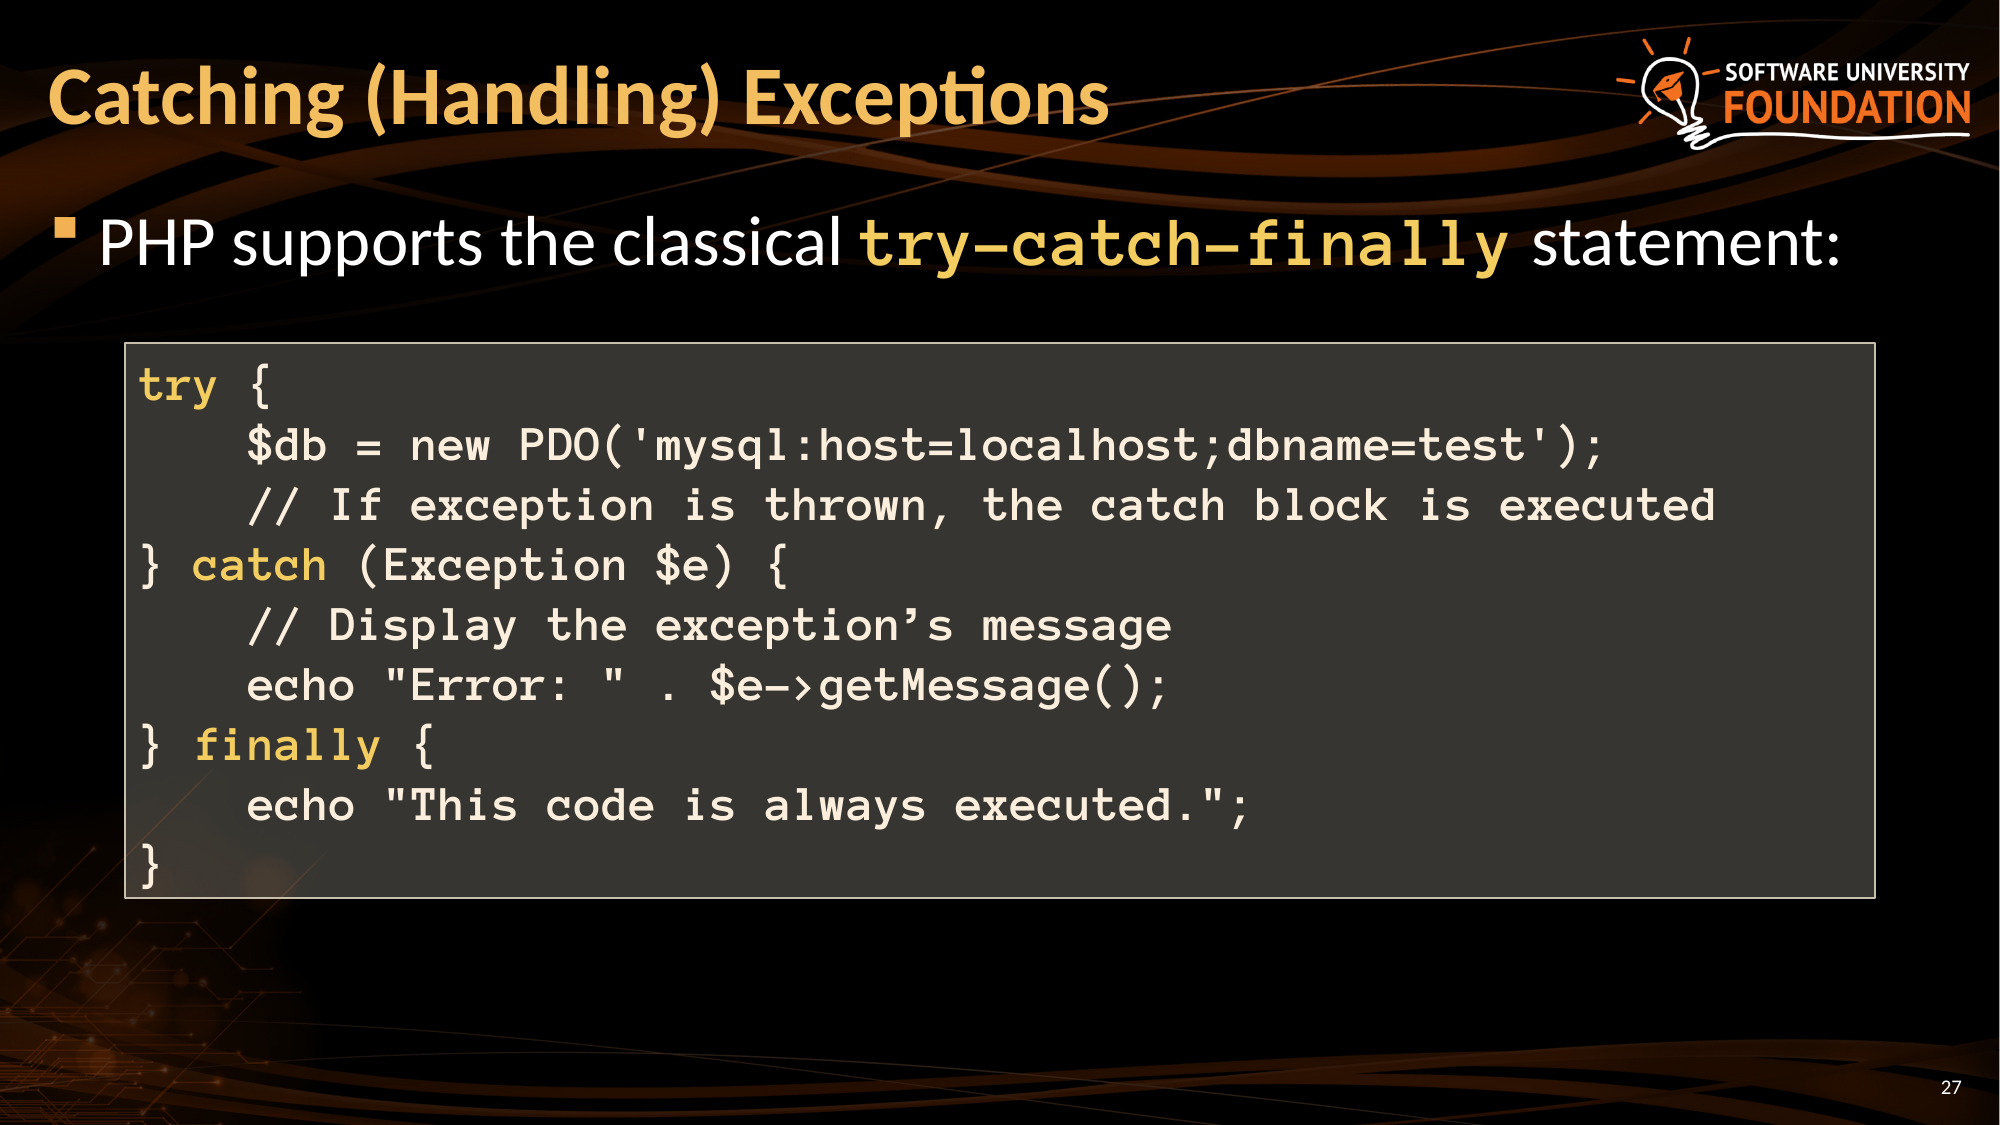

# Catching (Handling) Exceptions
PHP supports the classical try-catch-finally statement:
try {
    $db = new PDO('mysql:host=localhost;dbname=test');
    // If exception is thrown, the catch block is executed
} catch (Exception $e) {
    // Display the exception’s message
    echo "Error: " . $e->getMessage();
} finally {
    echo "This code is always executed.";
}
27